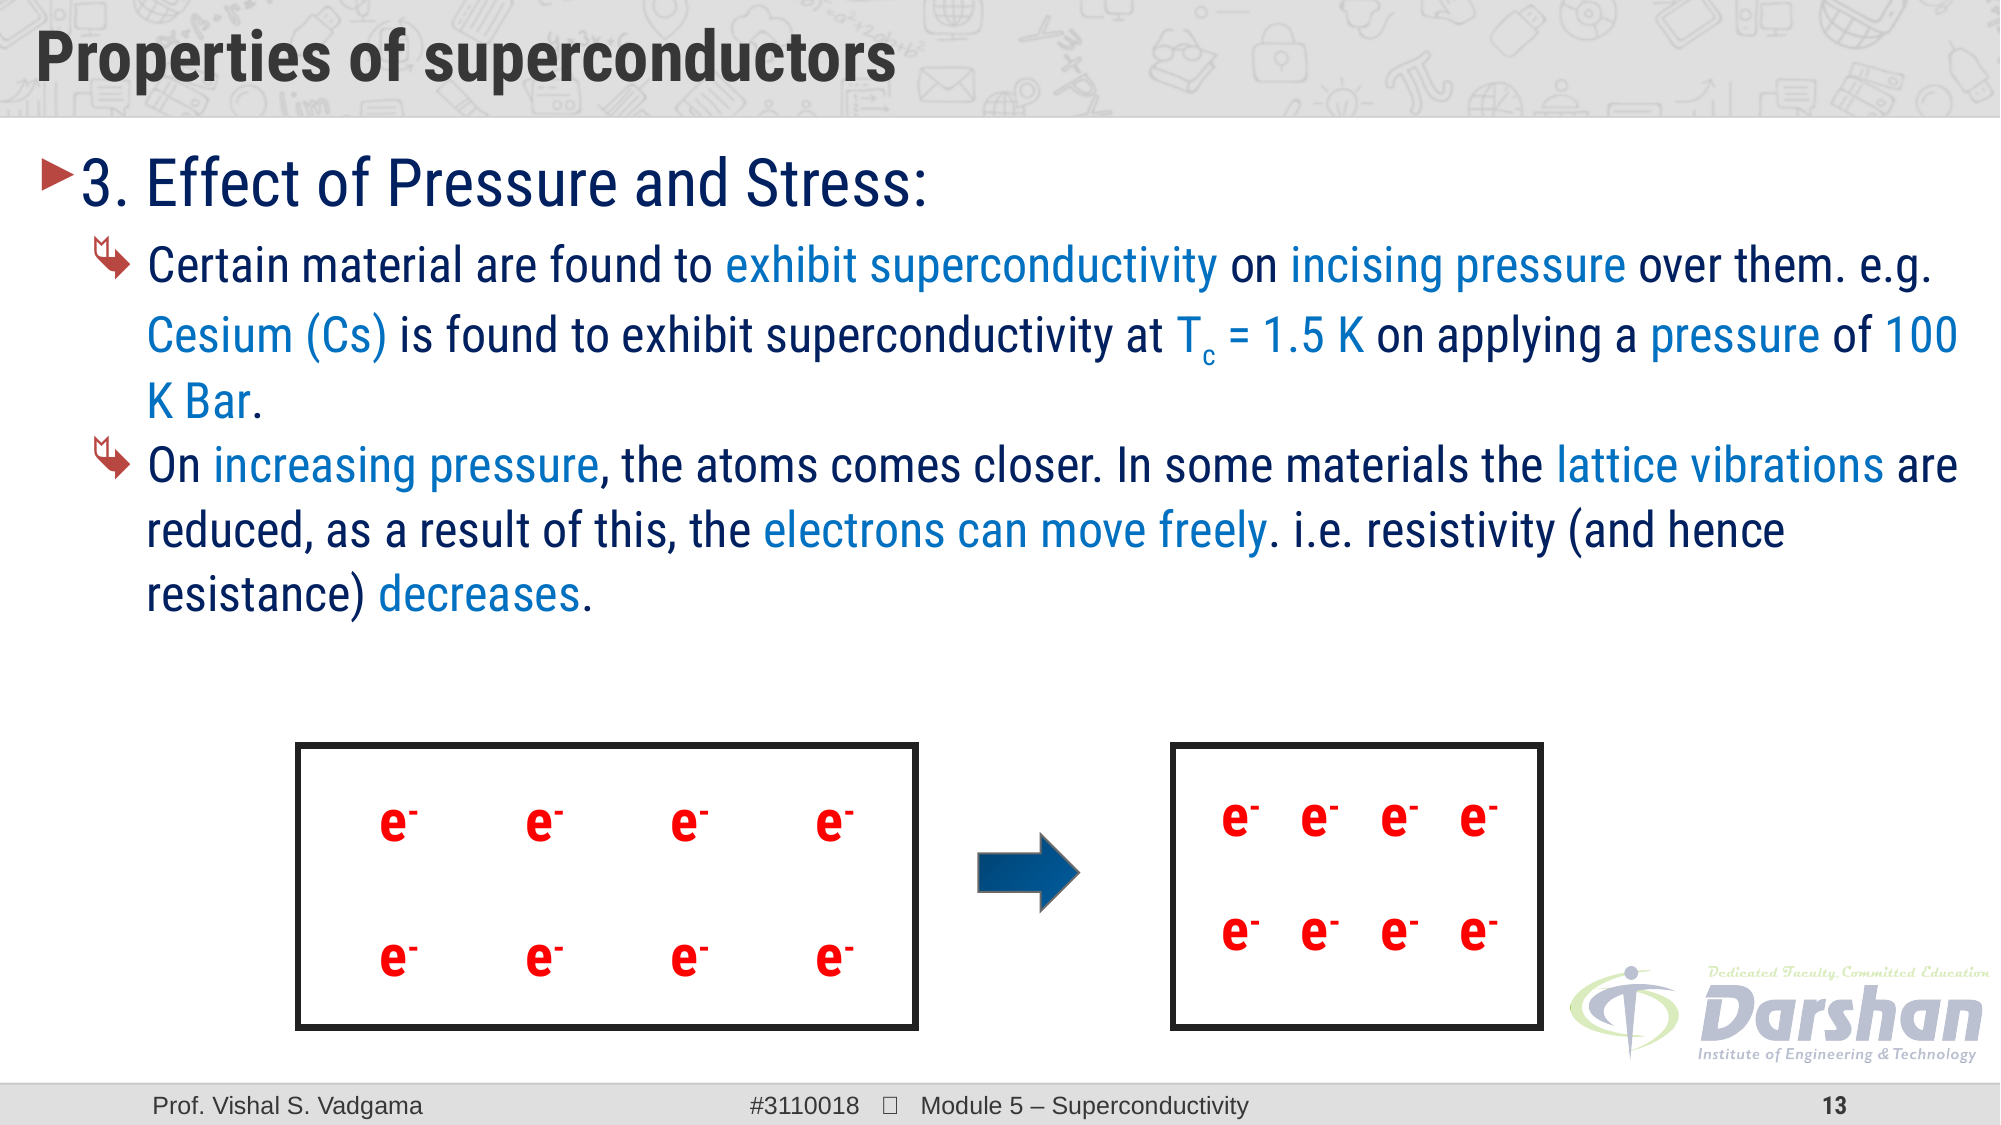

# Properties of superconductors
3. Effect of Pressure and Stress:

Certain material are found to exhibit superconductivity on incising pressure over them. e.g.
Cesium (Cs) is found to exhibit superconductivity at Tc = 1.5 K on applying a pressure of 100
K Bar.
On increasing pressure, the atoms comes closer. In some materials the lattice vibrations are
reduced, as a result of this, the electrons can move freely. i.e. resistivity (and hence
resistance) decreases.

e-
e-
e-
e-
e-
e-
e-
e-

e-
e-
e-
e-
e-
e-
e-
e-